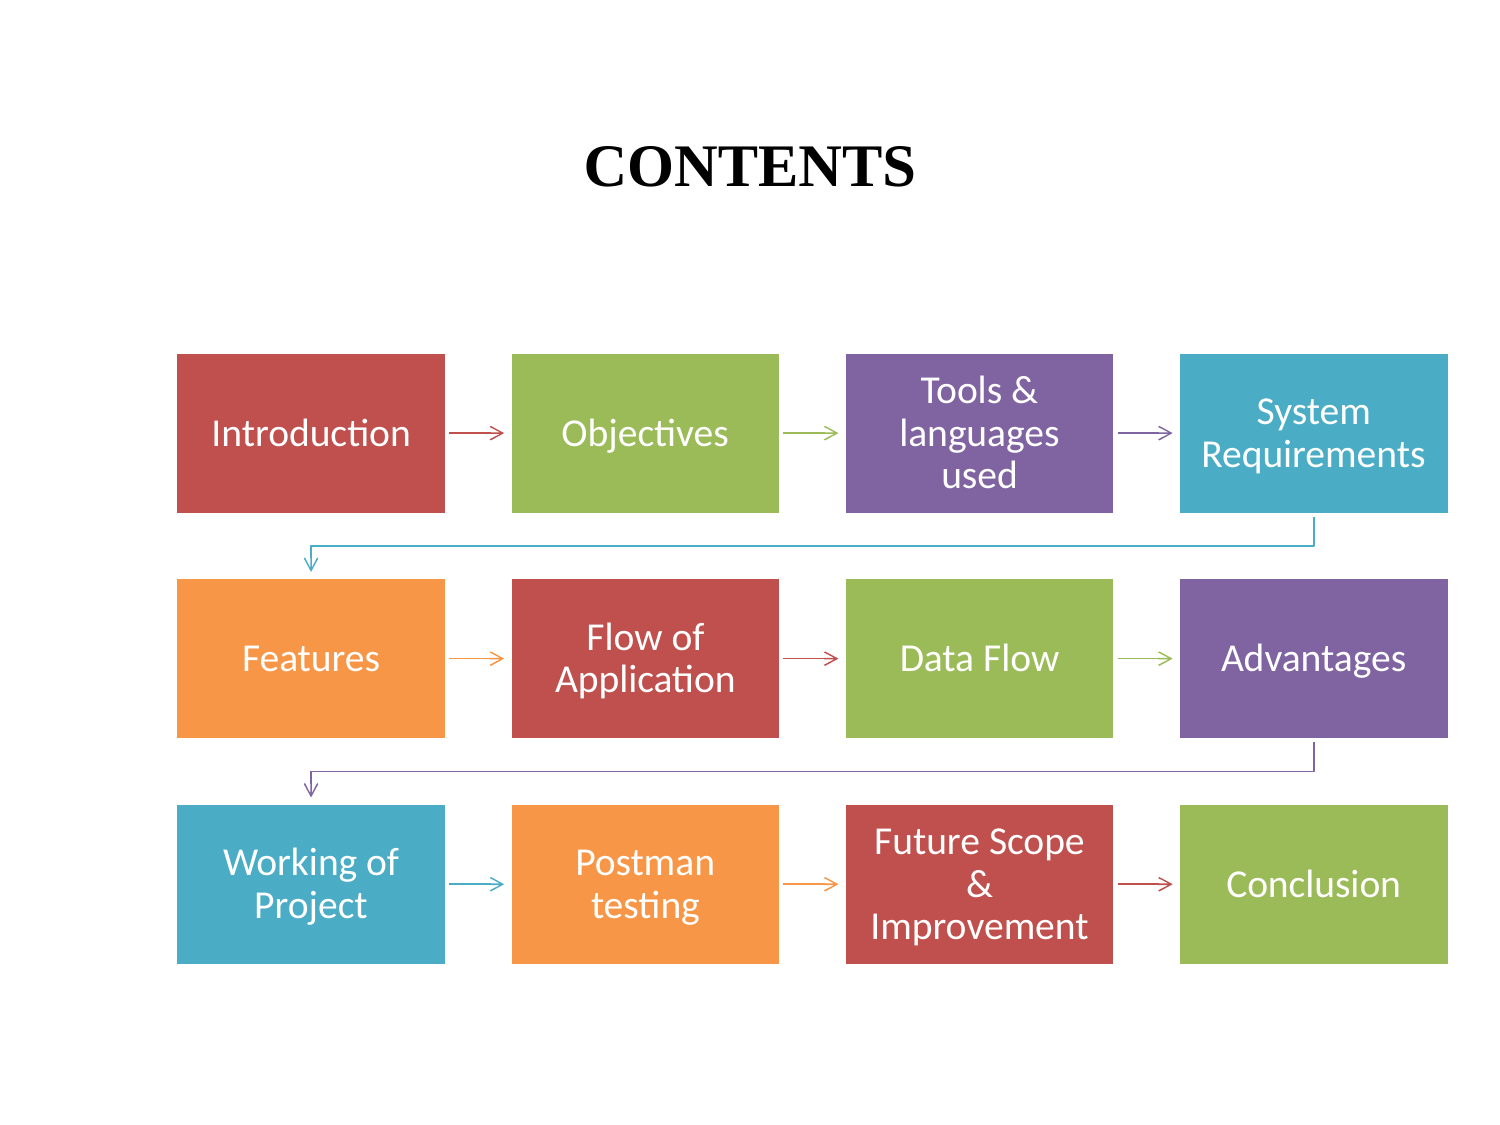

# CONTENTS

Introduction

Objectives

Tools & languages used

System Requirements

Features

Flow of Application

Data Flow

Advantages

Working of Project

Postman testing

Future Scope & Improvement
Conclusion